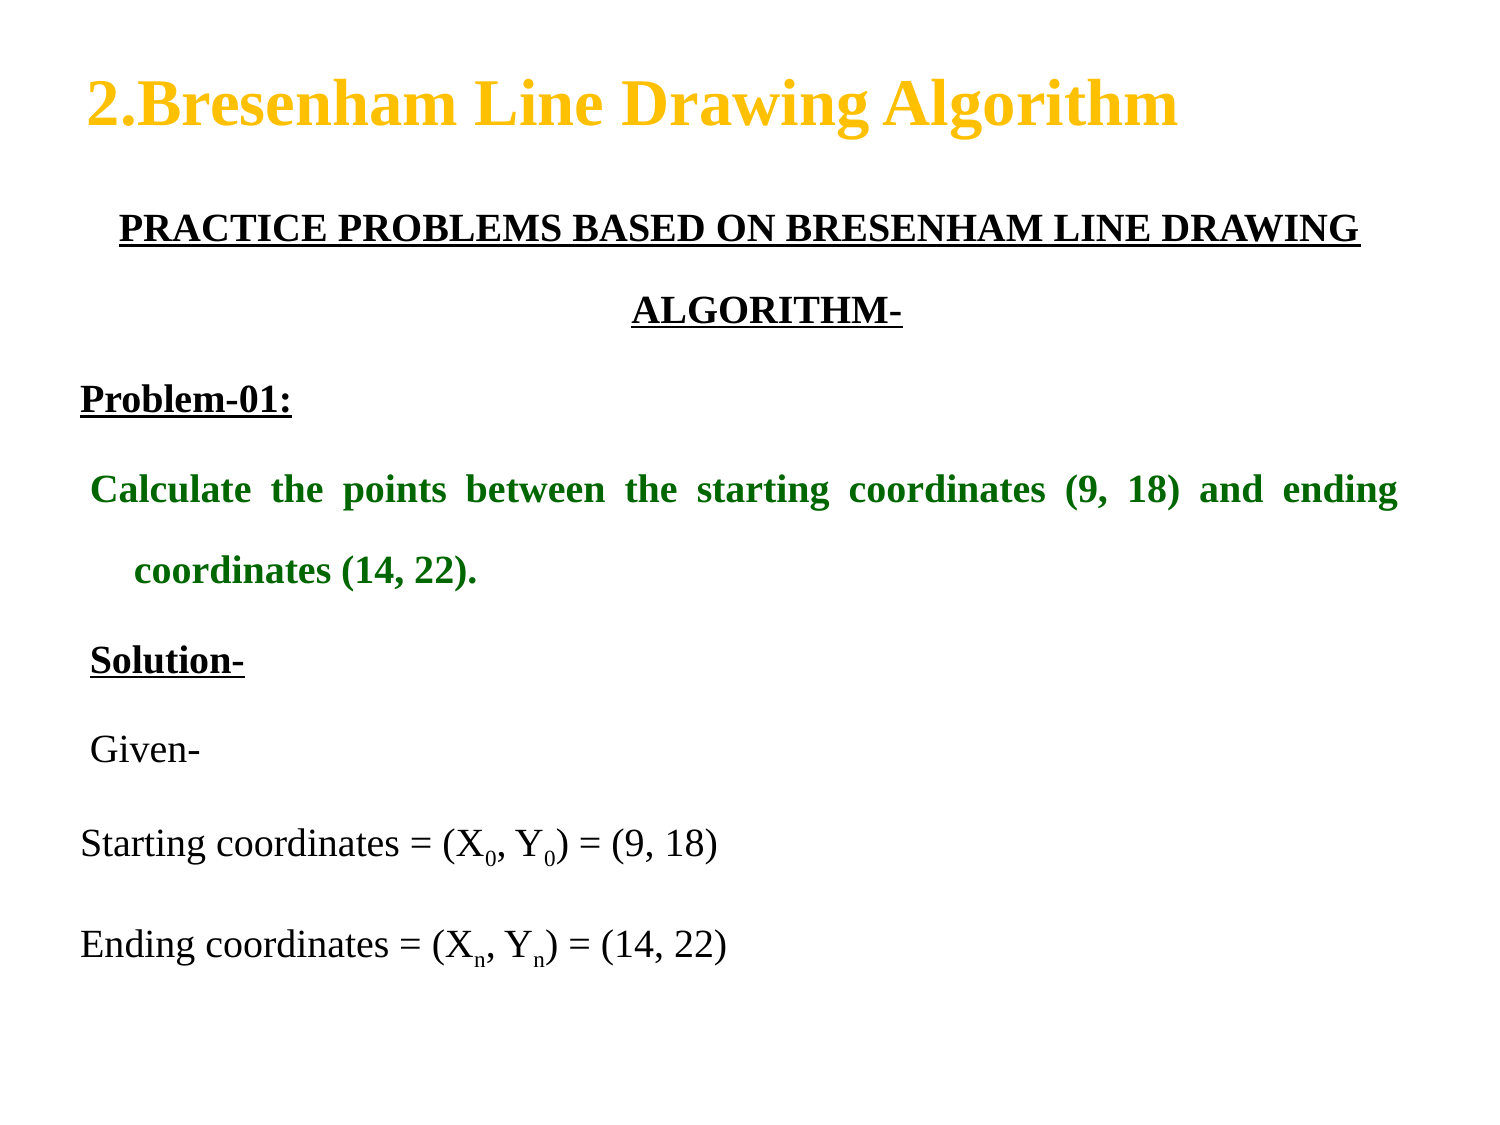

2.Bresenham Line Drawing Algorithm
PRACTICE PROBLEMS BASED ON BRESENHAM LINE DRAWING ALGORITHM-
Problem-01:
 Calculate the points between the starting coordinates (9, 18) and ending coordinates (14, 22).
 Solution-
 Given-
Starting coordinates = (X0, Y0) = (9, 18)
Ending coordinates = (Xn, Yn) = (14, 22)